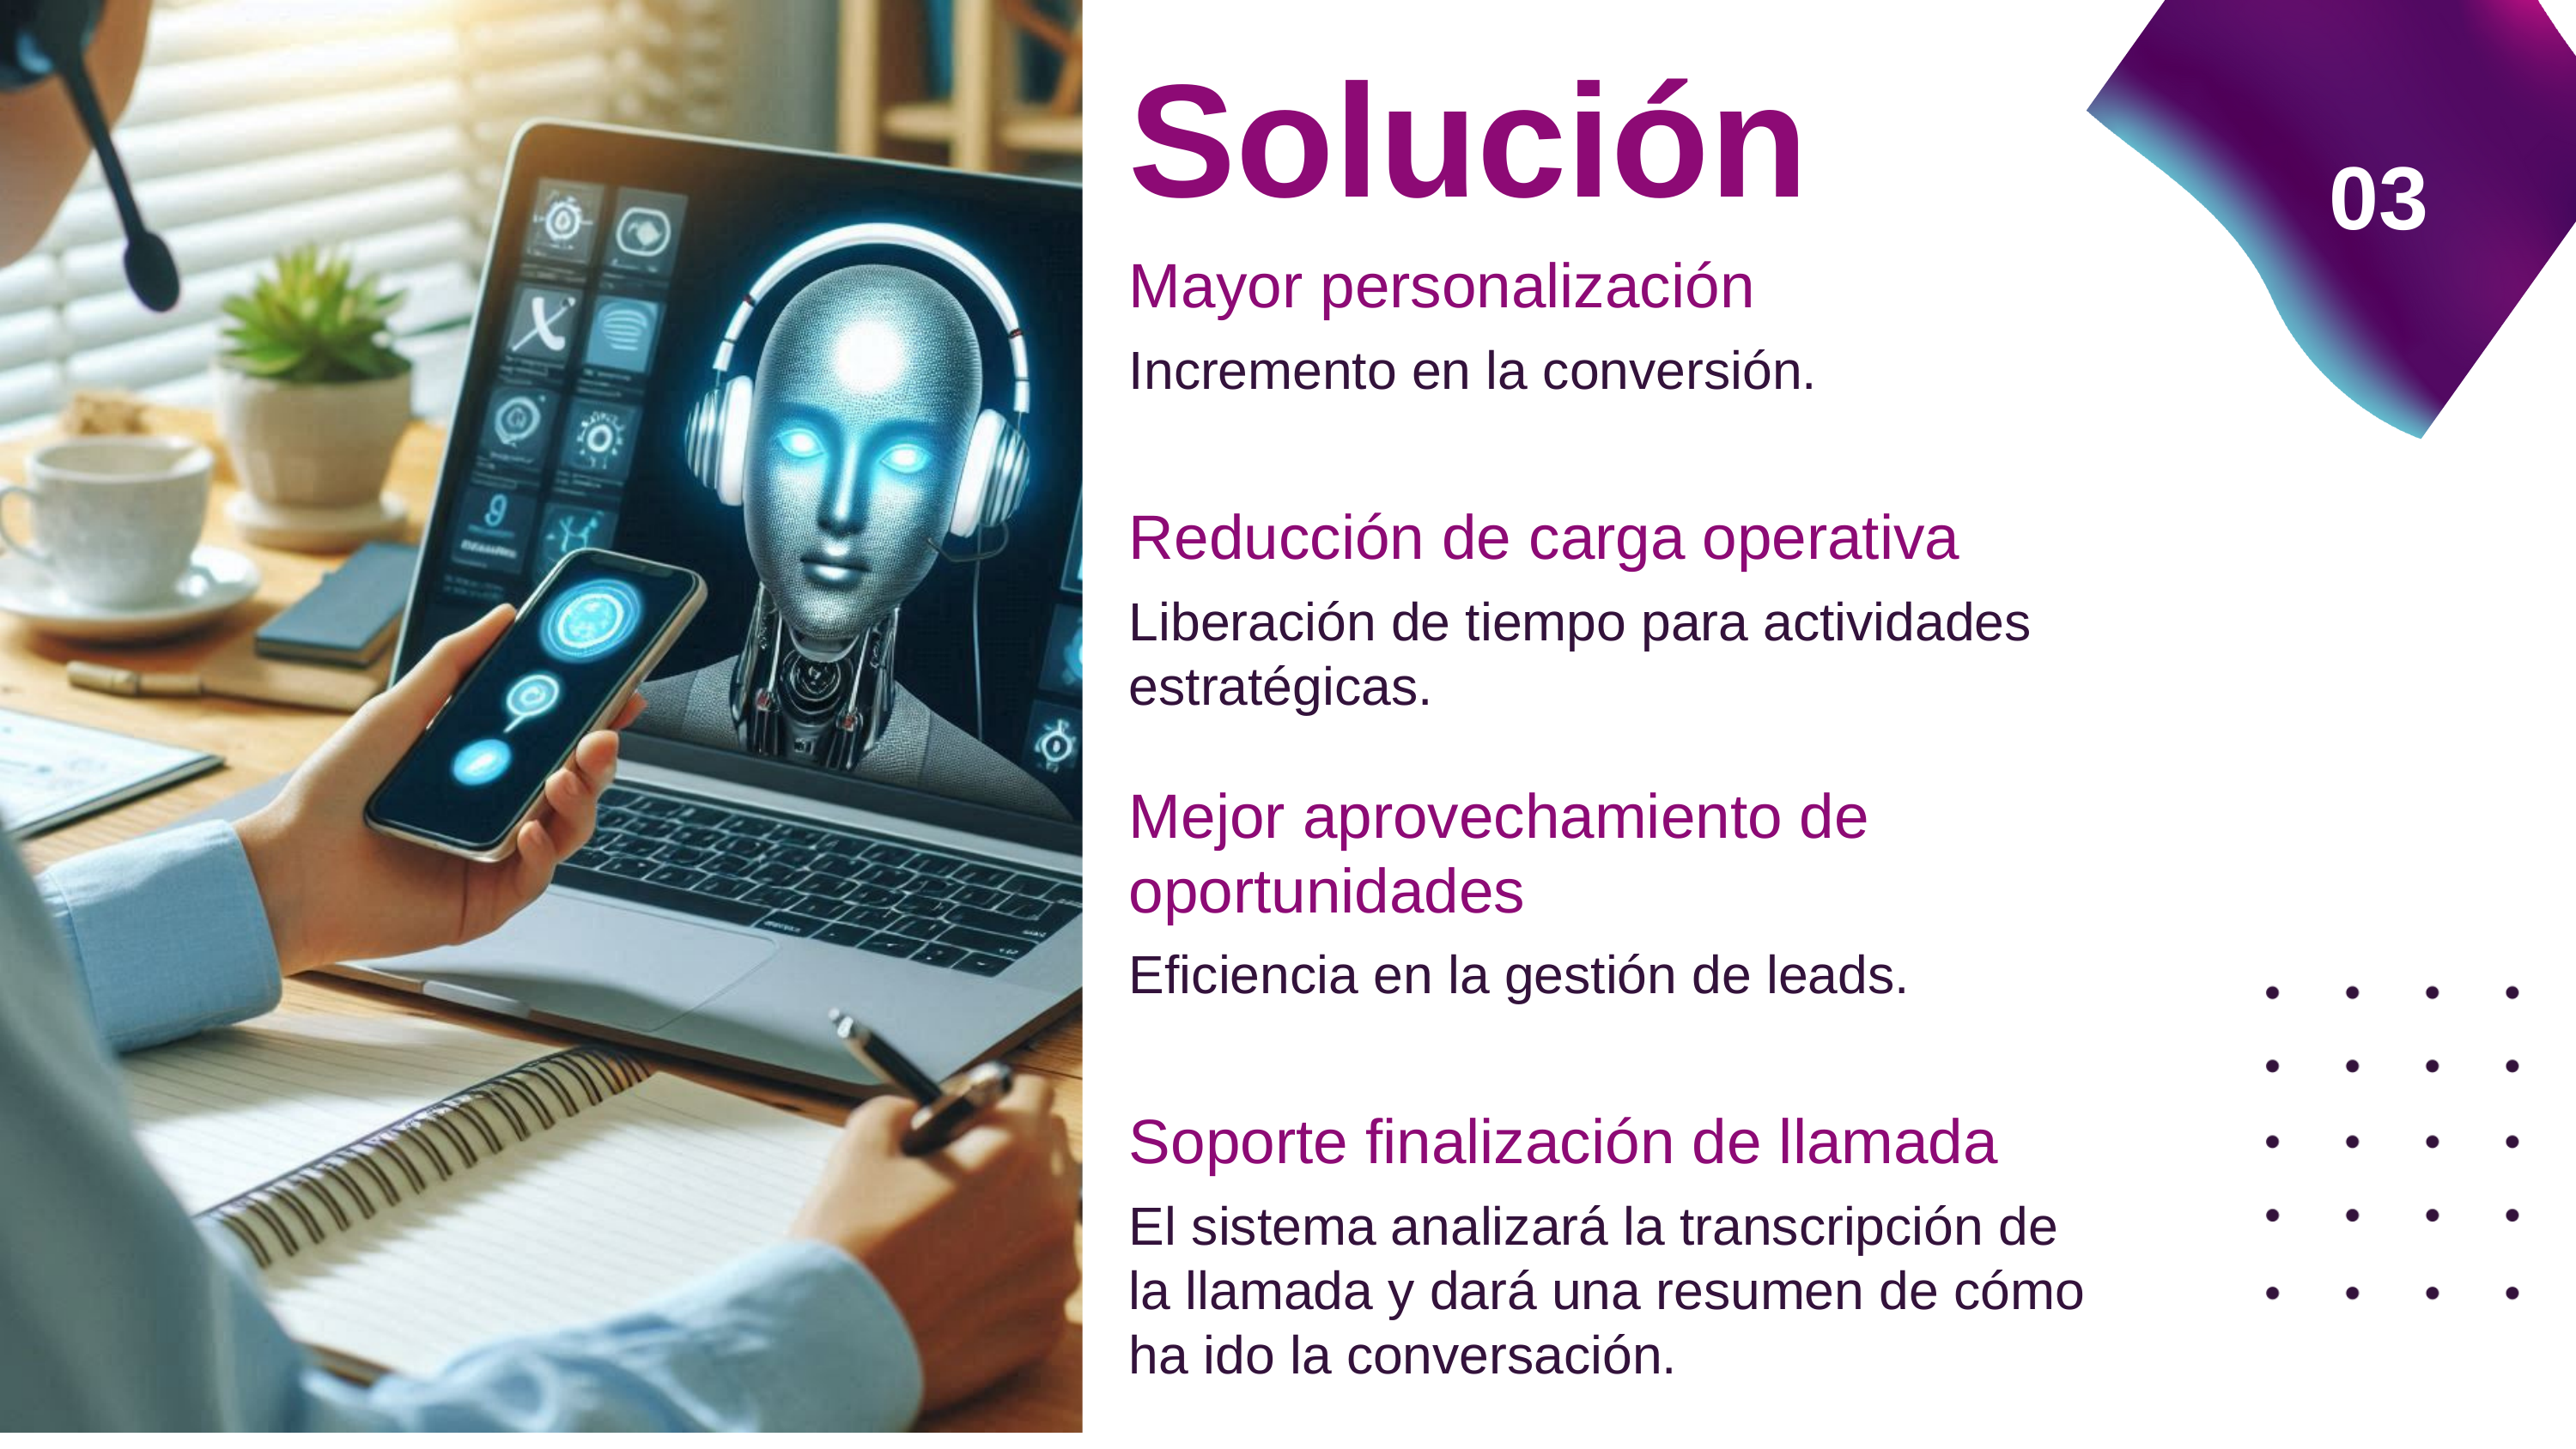

Solución

03
Mayor personalización
Incremento en la conversión.
Reducción de carga operativa
Liberación de tiempo para actividades estratégicas.
Mejor aprovechamiento de oportunidades
Eficiencia en la gestión de leads.
Soporte finalización de llamada
El sistema analizará la transcripción de la llamada y dará una resumen de cómo ha ido la conversación.